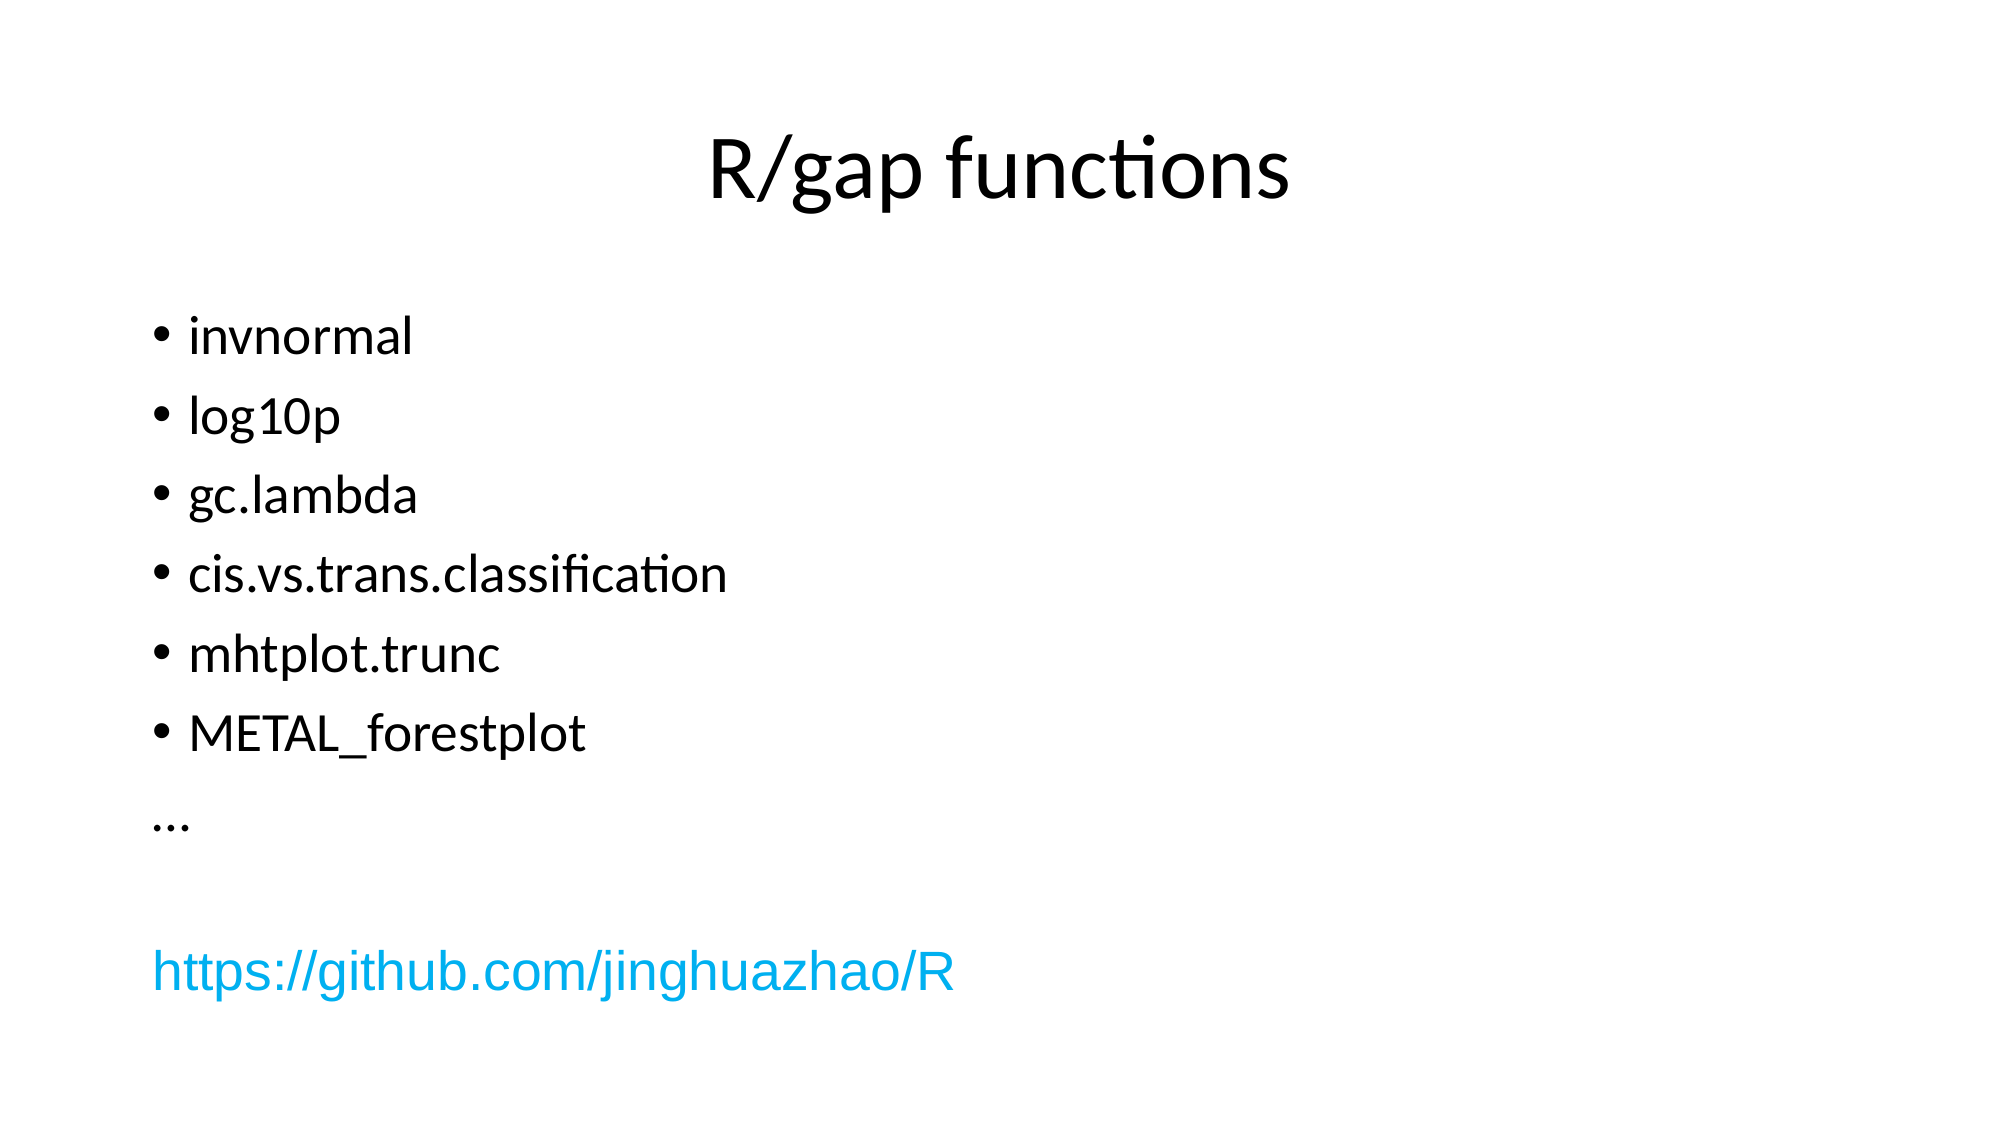

# R/gap functions
invnormal
log10p
gc.lambda
cis.vs.trans.classification
mhtplot.trunc
METAL_forestplot
…

https://github.com/jinghuazhao/R